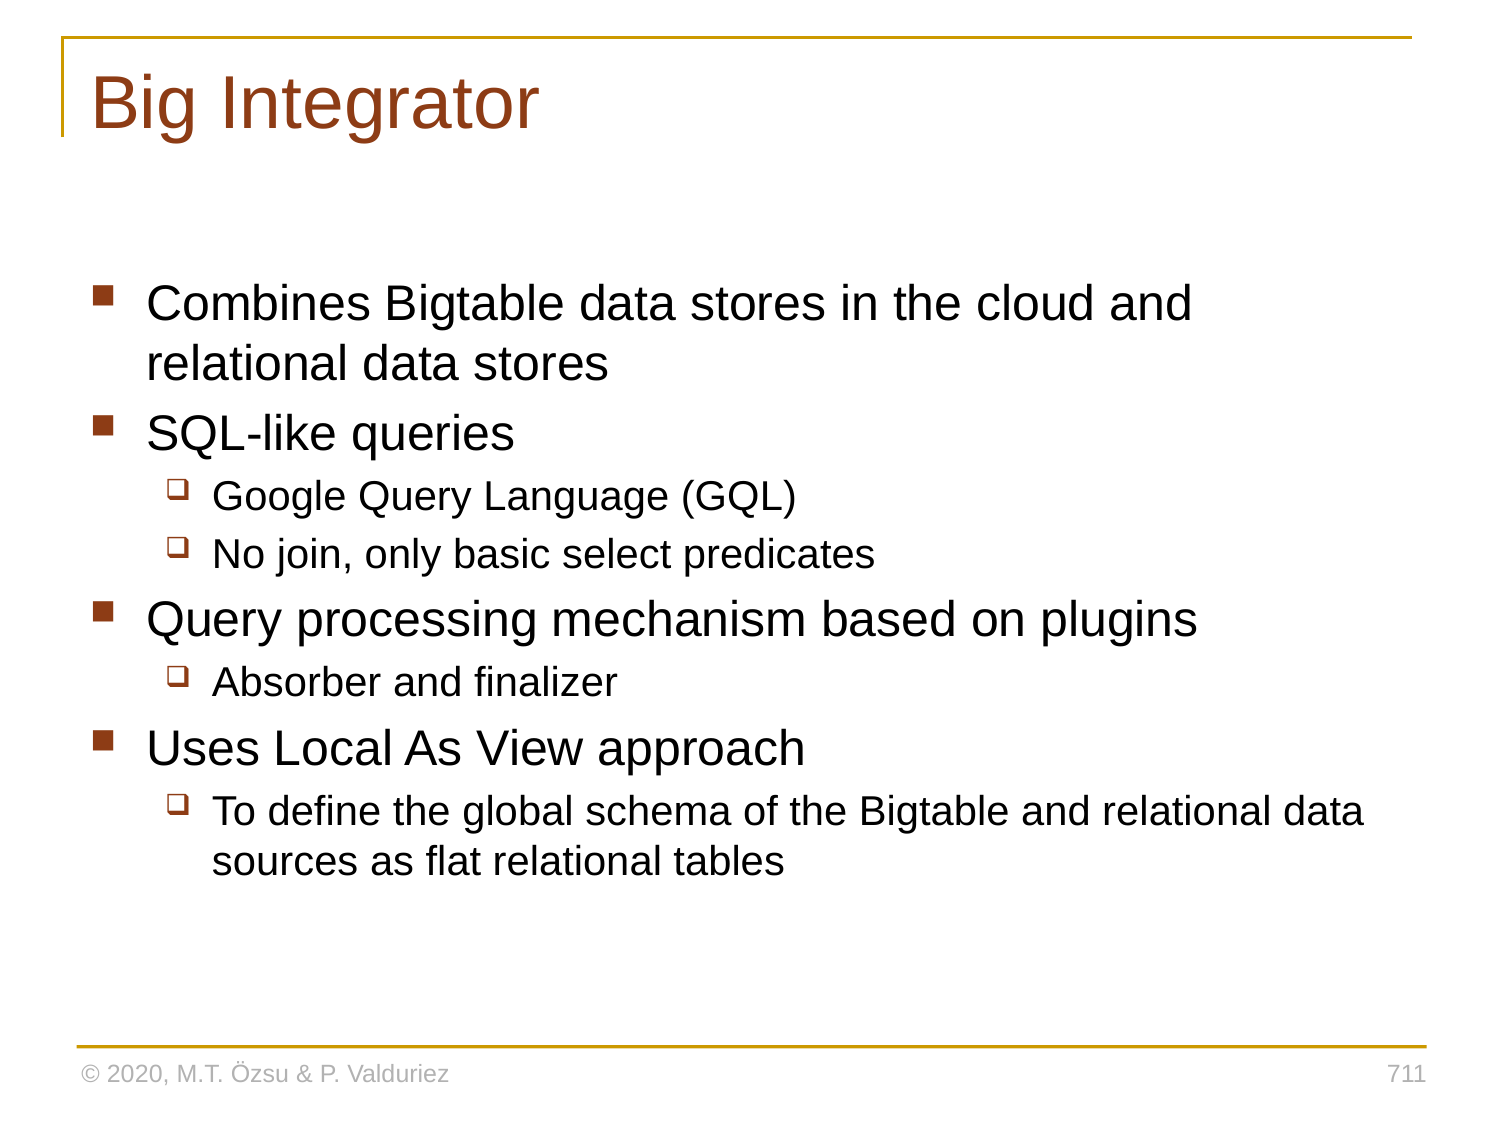

# Big Integrator
Combines Bigtable data stores in the cloud and relational data stores
SQL-like queries
Google Query Language (GQL)
No join, only basic select predicates
Query processing mechanism based on plugins
Absorber and finalizer
Uses Local As View approach
To define the global schema of the Bigtable and relational data sources as flat relational tables
© 2020, M.T. Özsu & P. Valduriez
711